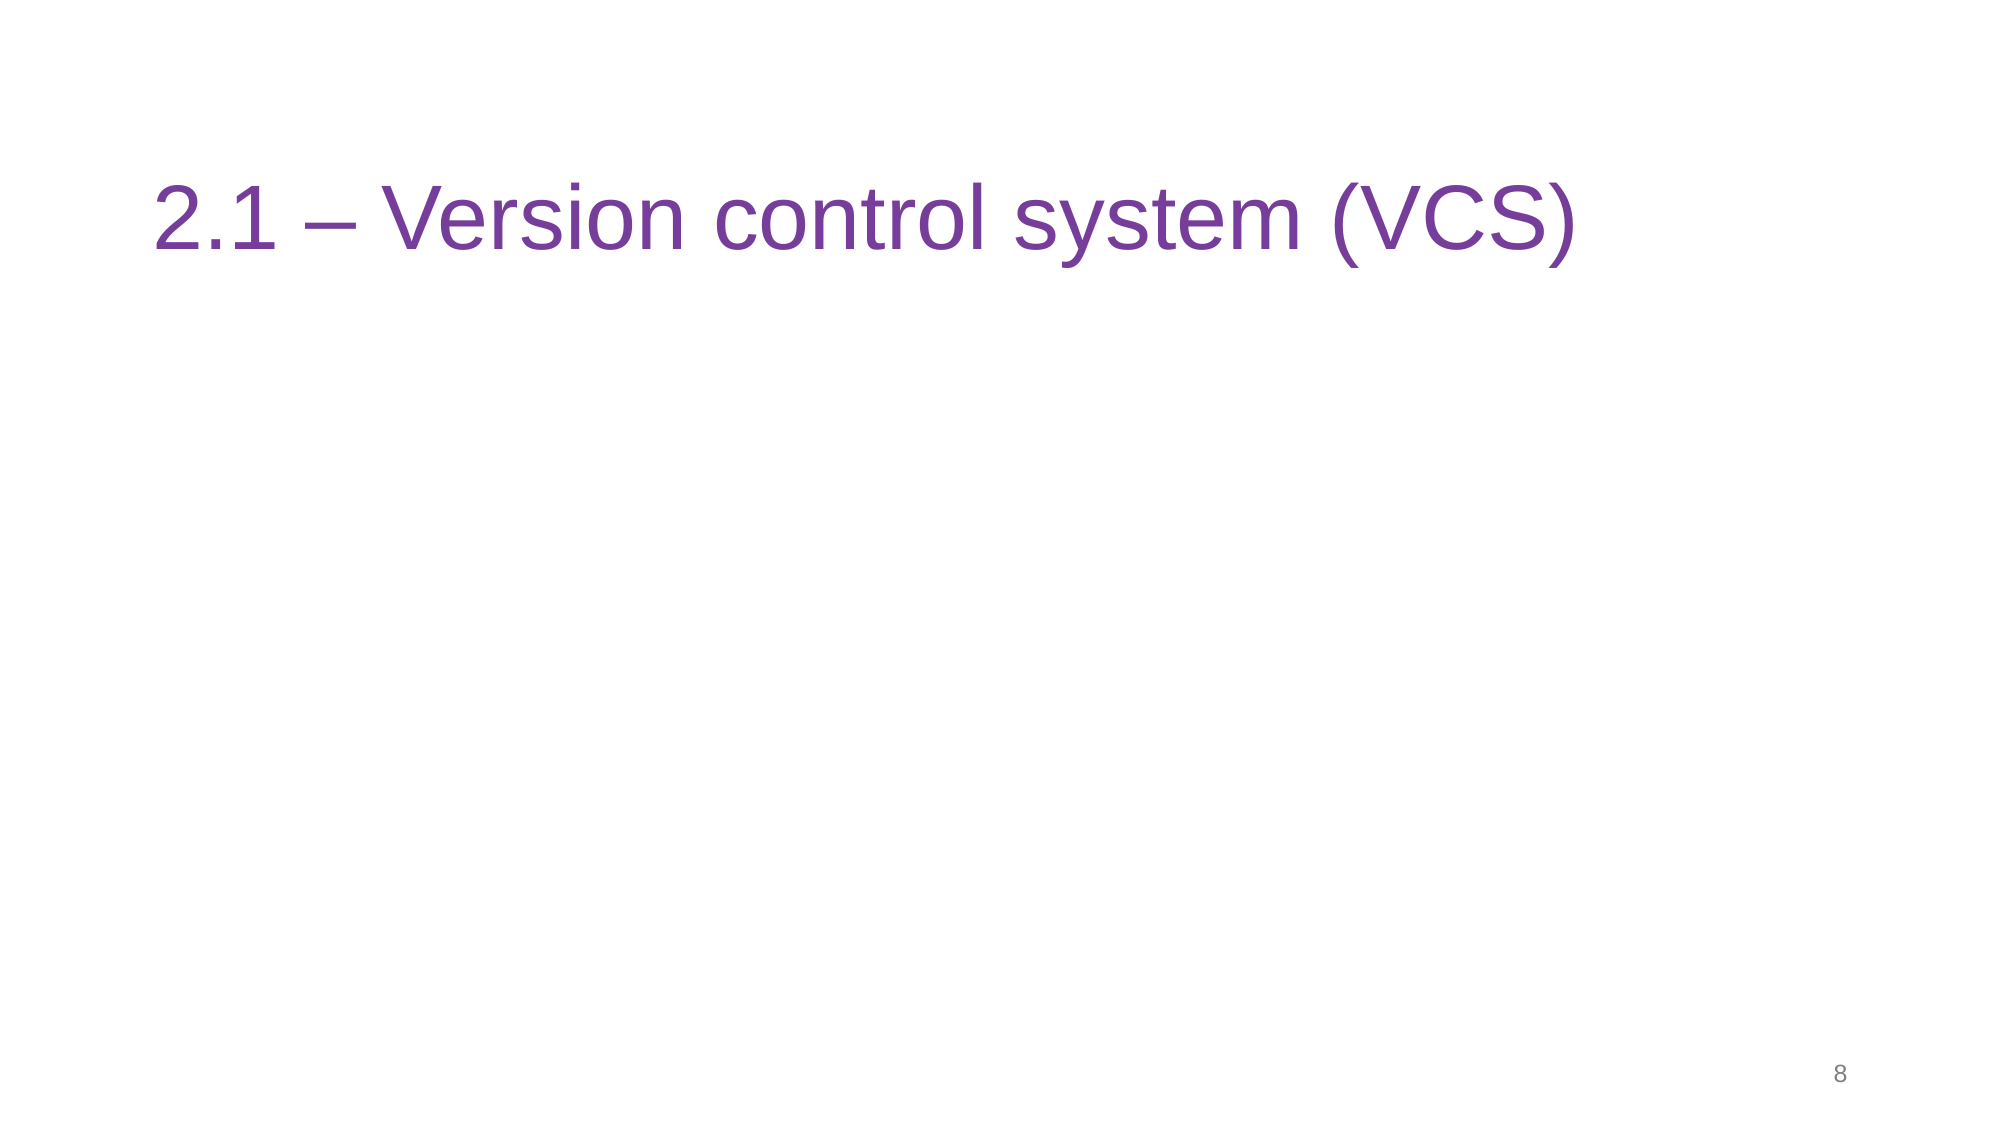

# 2.1 – Version control system (VCS)
 8